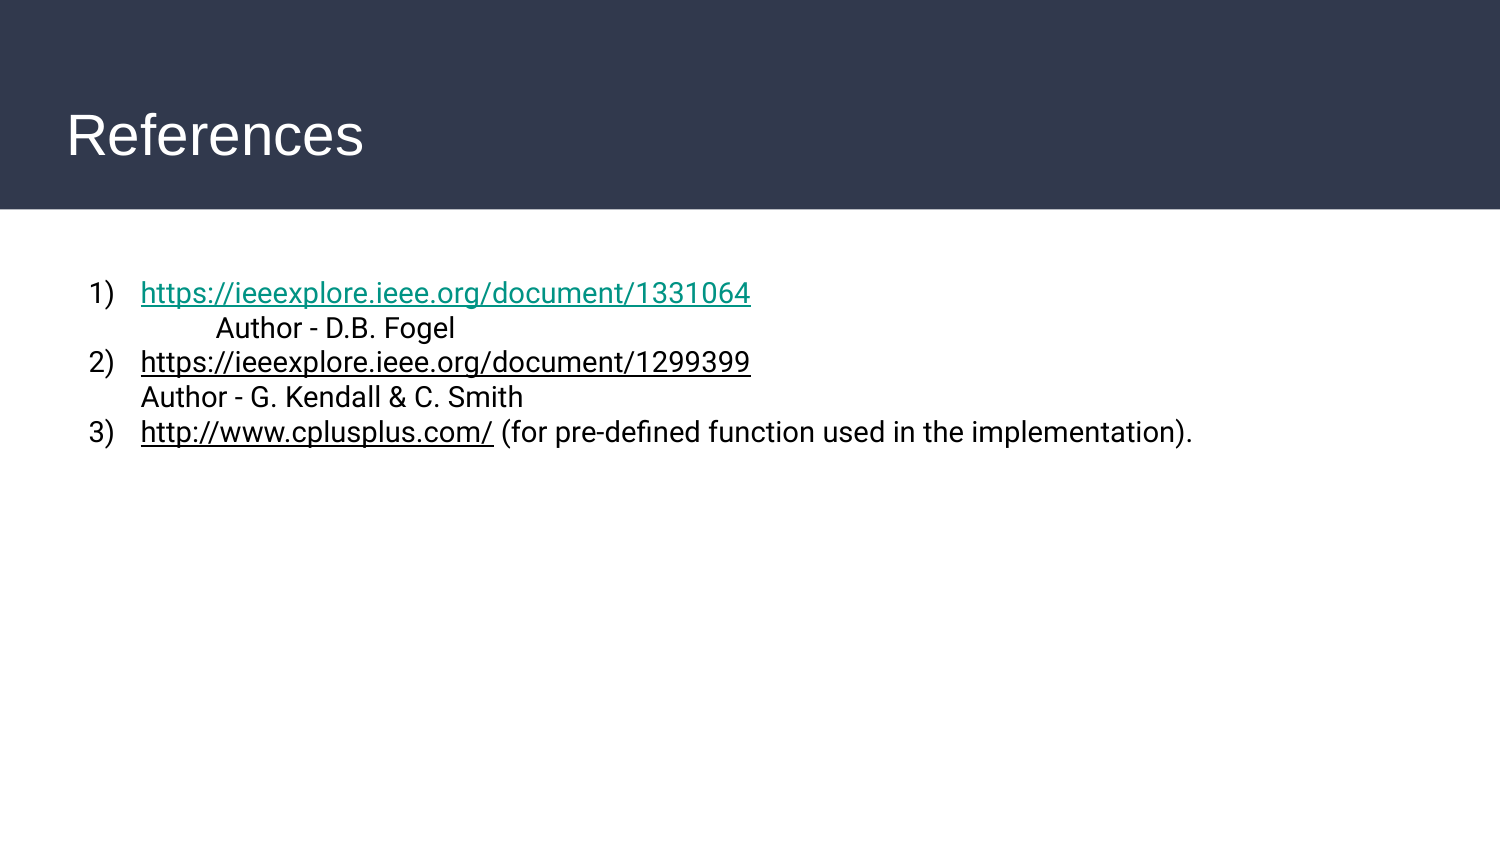

# References
https://ieeexplore.ieee.org/document/1331064
	Author - D.B. Fogel
https://ieeexplore.ieee.org/document/1299399
Author - G. Kendall & C. Smith
http://www.cplusplus.com/ (for pre-defined function used in the implementation).